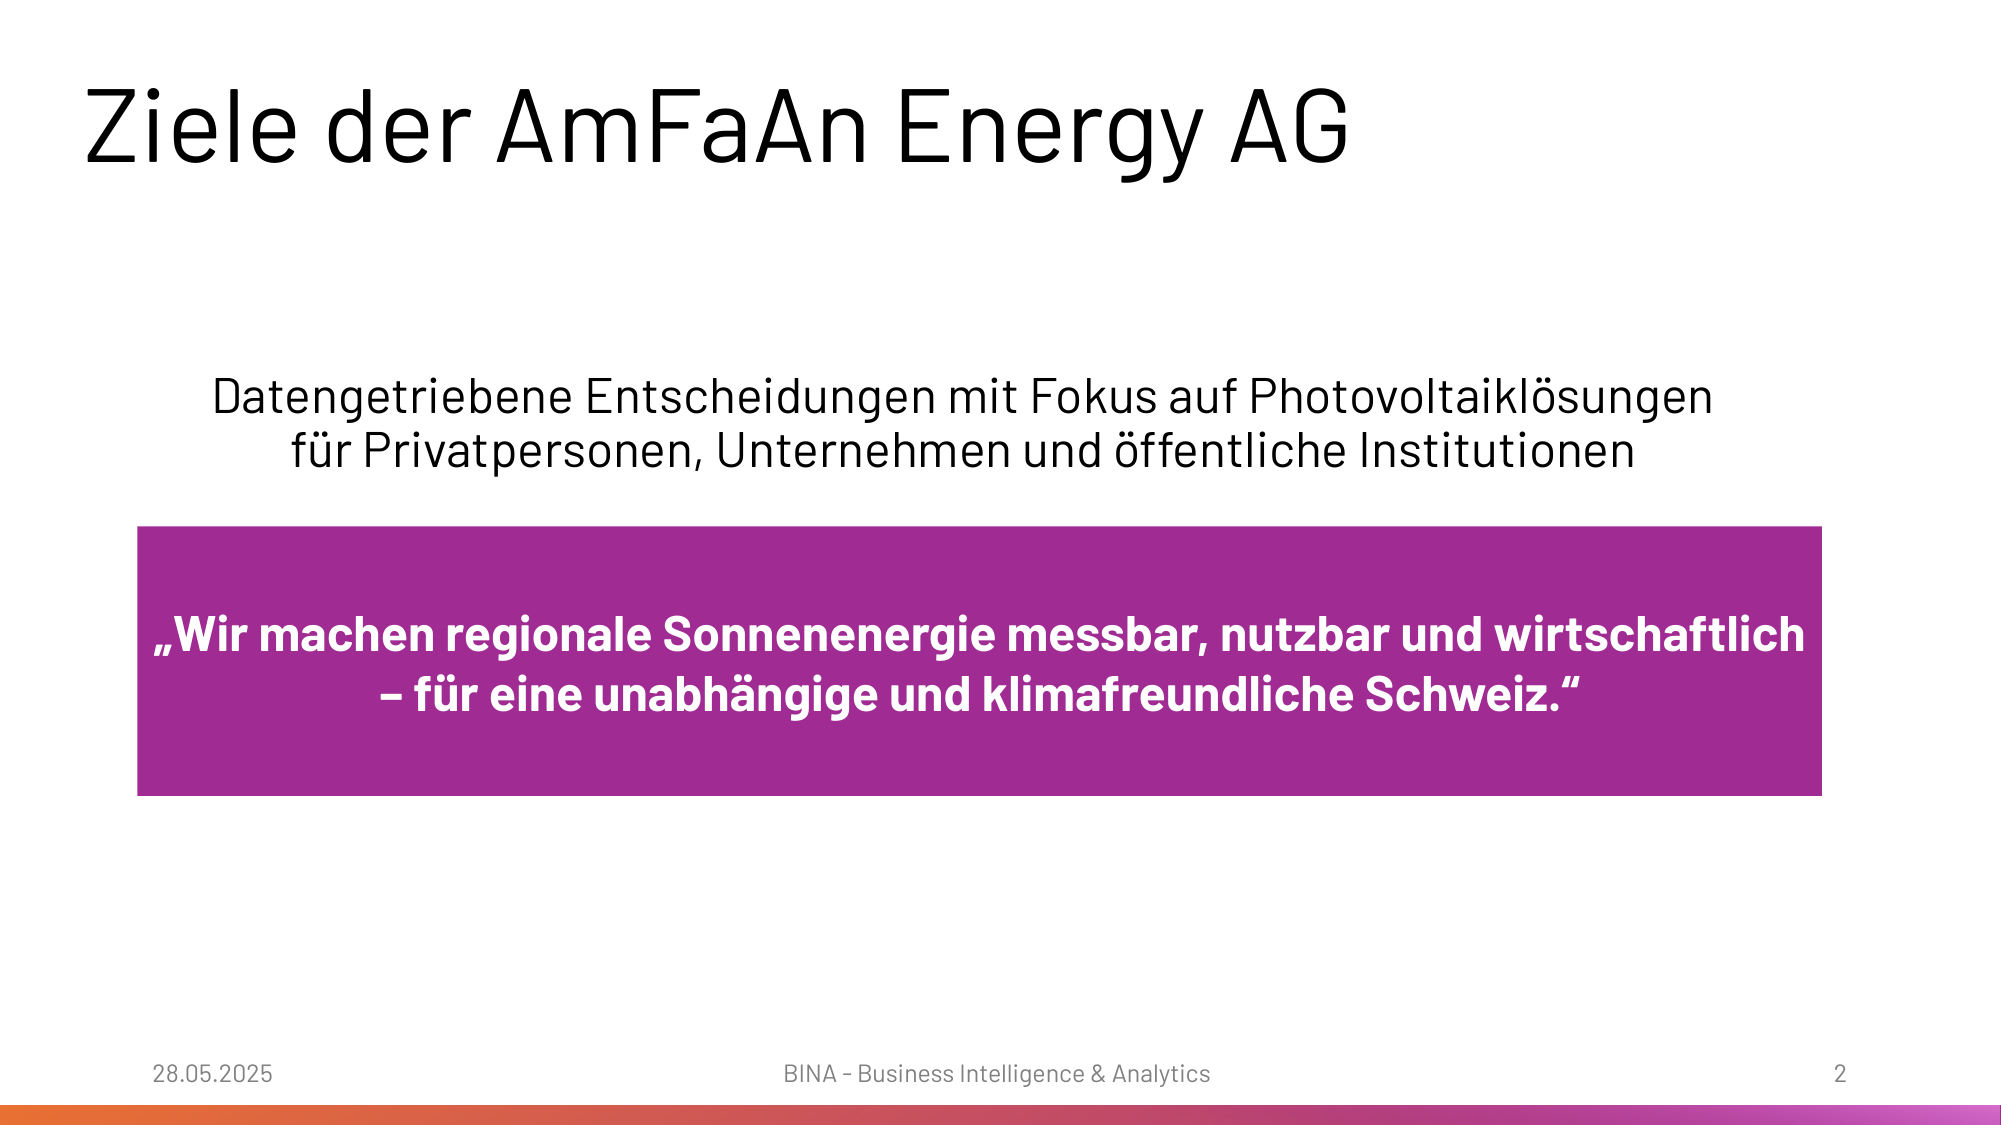

Ziele der AmFaAn Energy AG
# Datengetriebene Entscheidungen mit Fokus auf Photovoltaiklösungen für Privatpersonen, Unternehmen und öffentliche Institutionen
„Wir machen regionale Sonnenenergie messbar, nutzbar und wirtschaftlich – für eine unabhängige und klimafreundliche Schweiz.“
28.05.2025
BINA - Business Intelligence & Analytics
2